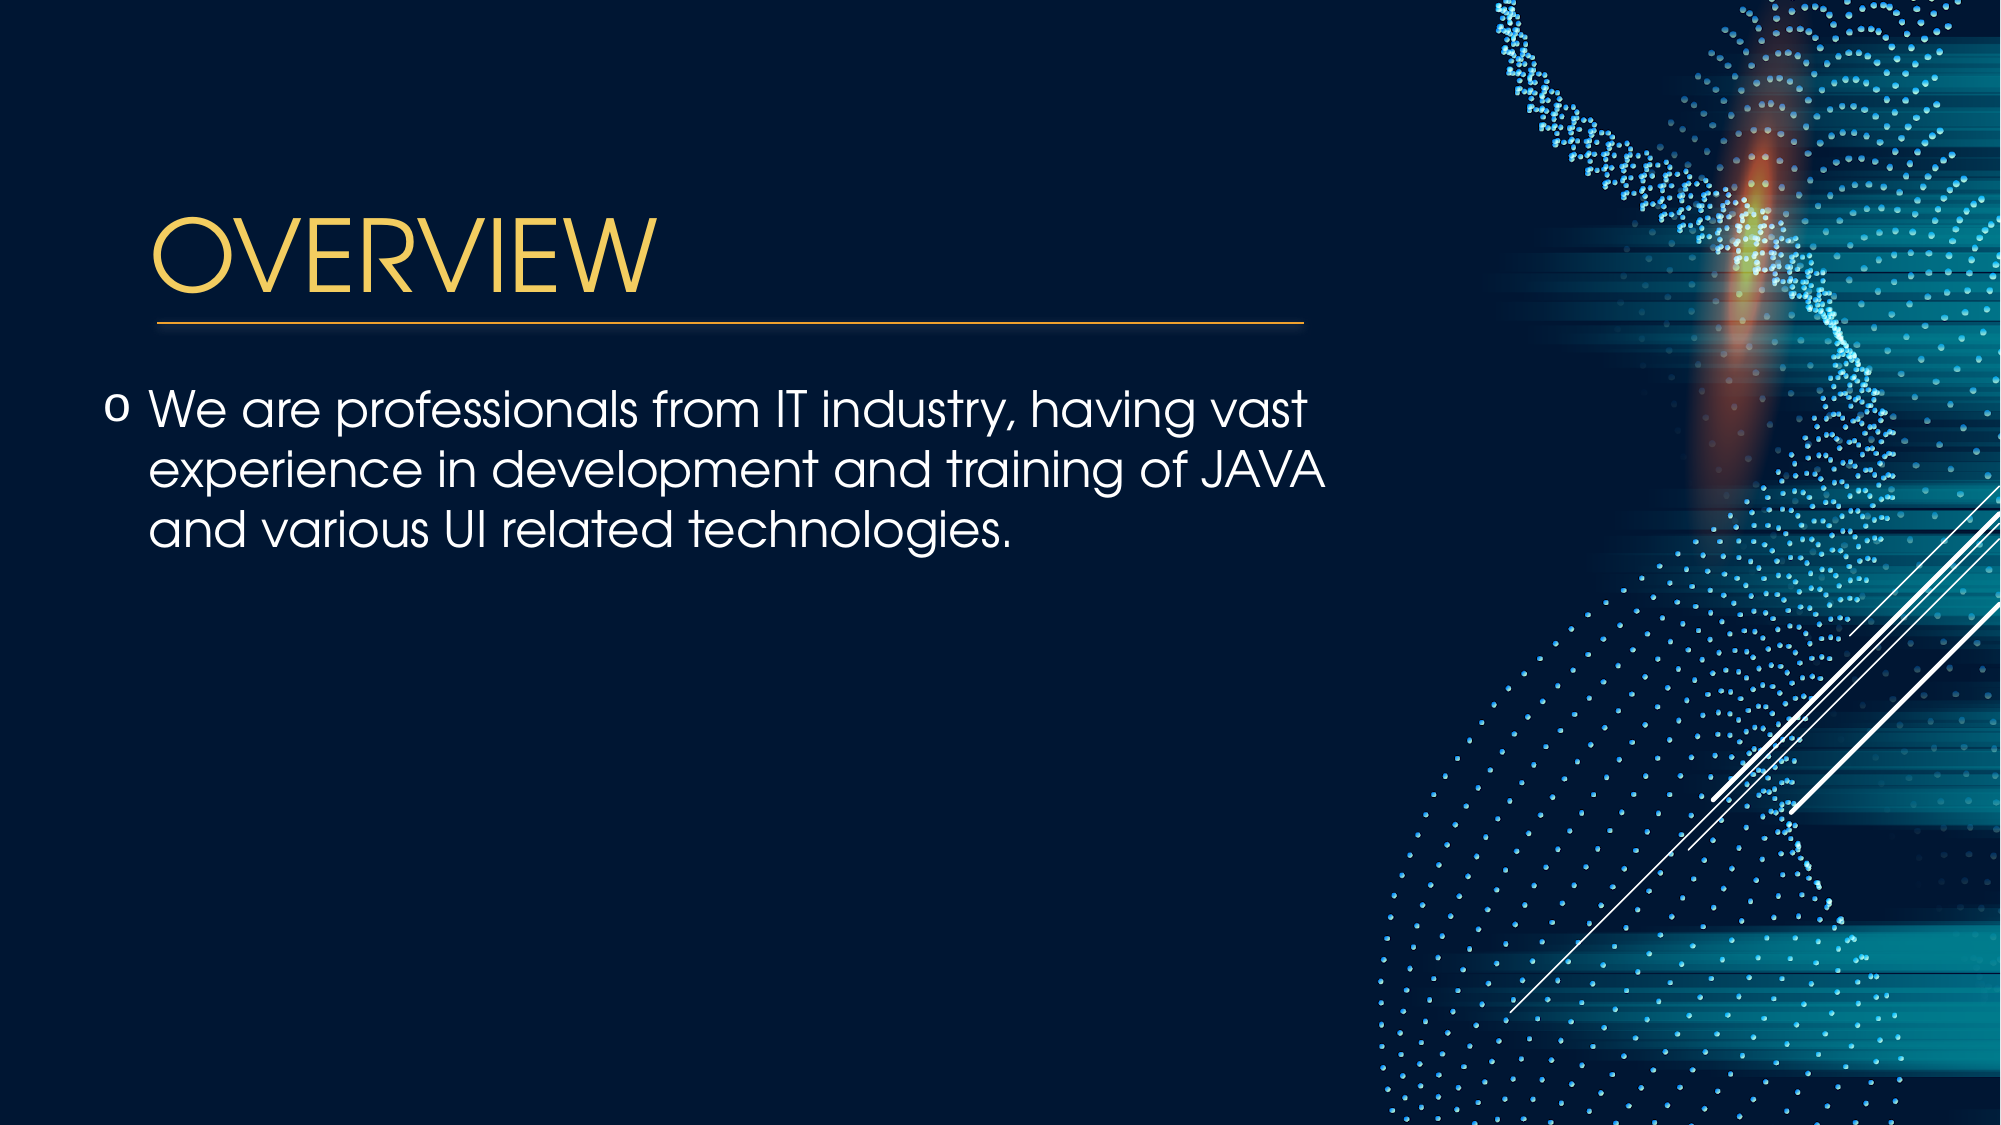

# overview
We are professionals from IT industry, having vast experience in development and training of JAVA and various UI related technologies.